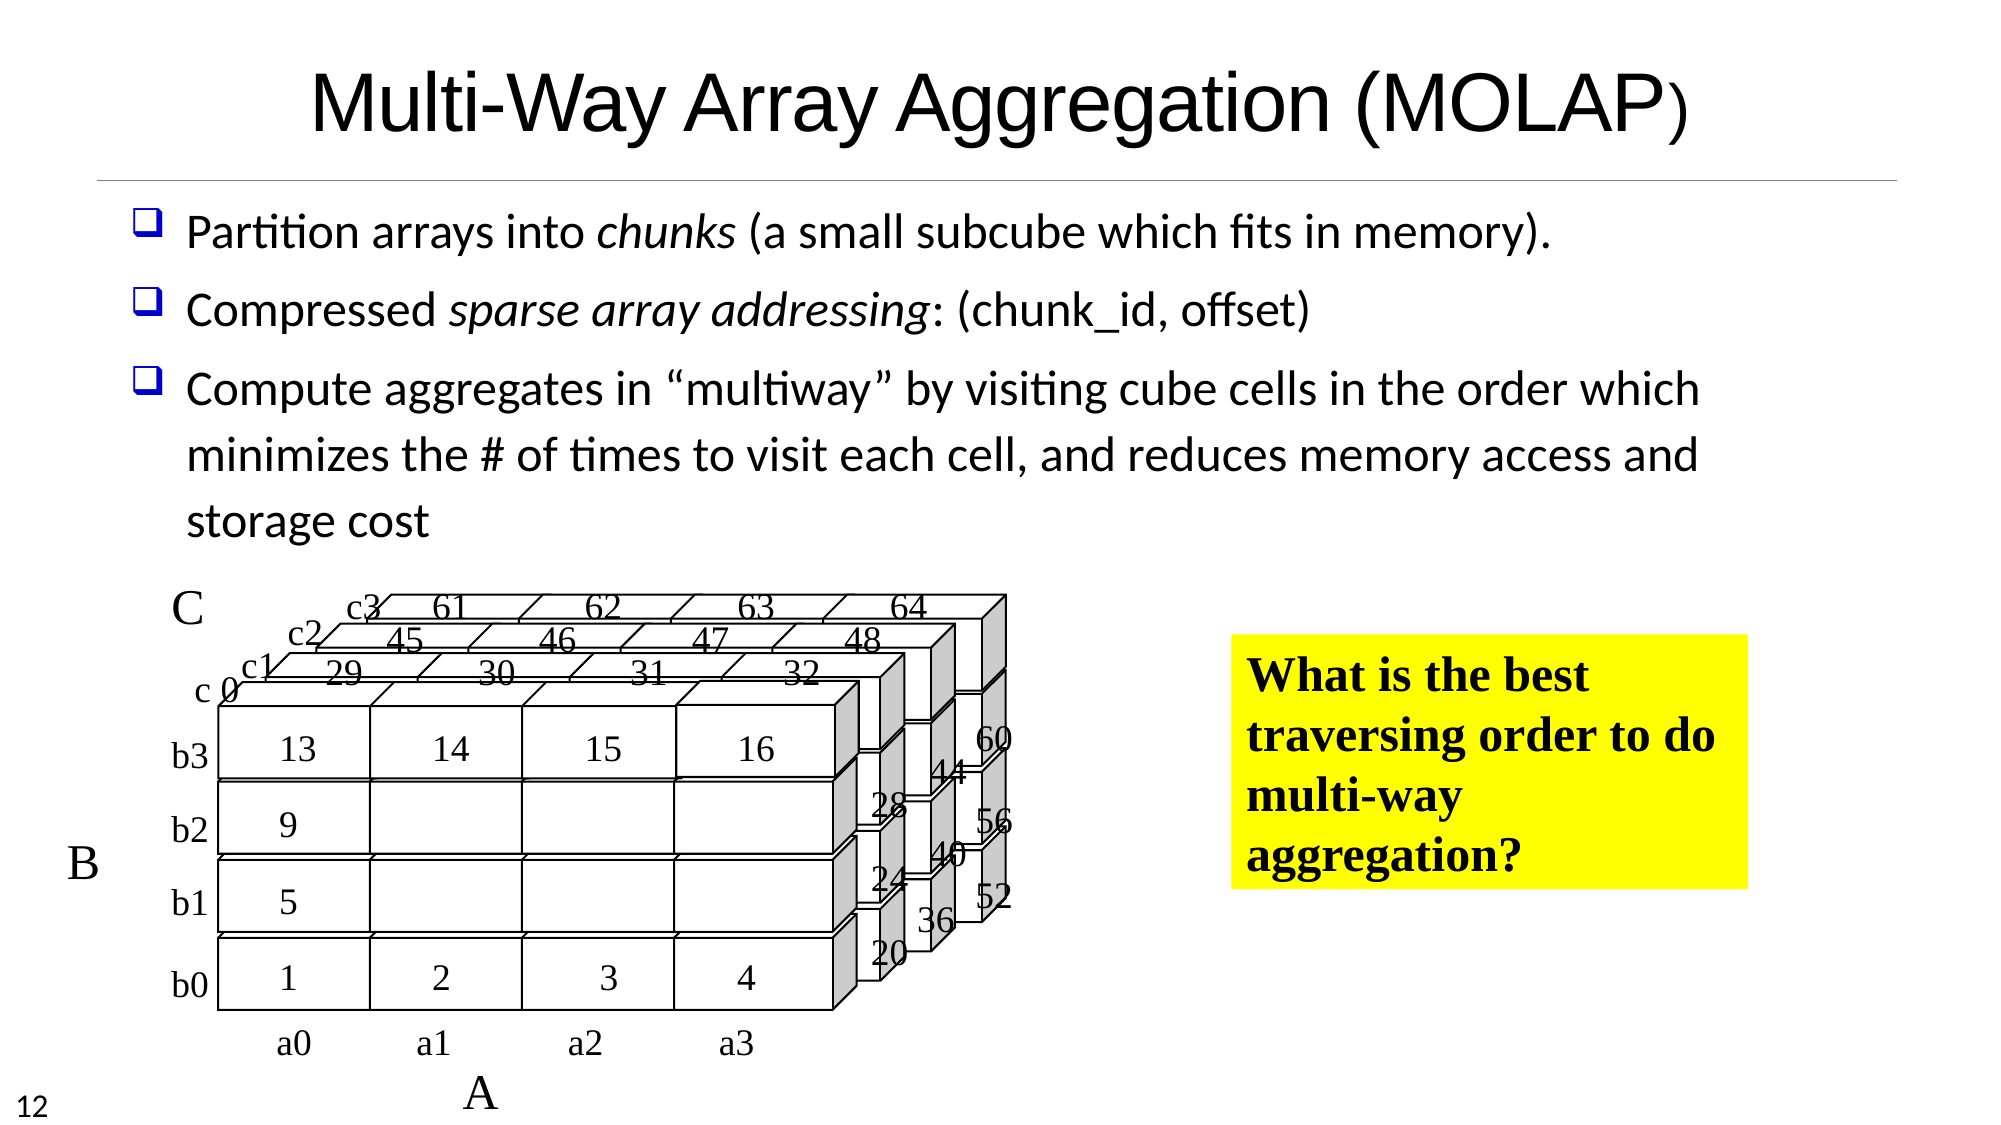

# Multi-Way Array Aggregation (MOLAP)
Partition arrays into chunks (a small subcube which fits in memory).
Compressed sparse array addressing: (chunk_id, offset)
Compute aggregates in “multiway” by visiting cube cells in the order which minimizes the # of times to visit each cell, and reduces memory access and storage cost
C
c3
61
62
63
64

c2
45
46
47
48

c1
29
30
31
32

c 0

B

60
13
14
15
16

b3
44

28
56
9
b2

B
40

24

52
5
b1

36

20
1
2
3
4
b0
a0
a1
a2
a3
A
What is the best traversing order to do multi-way aggregation?